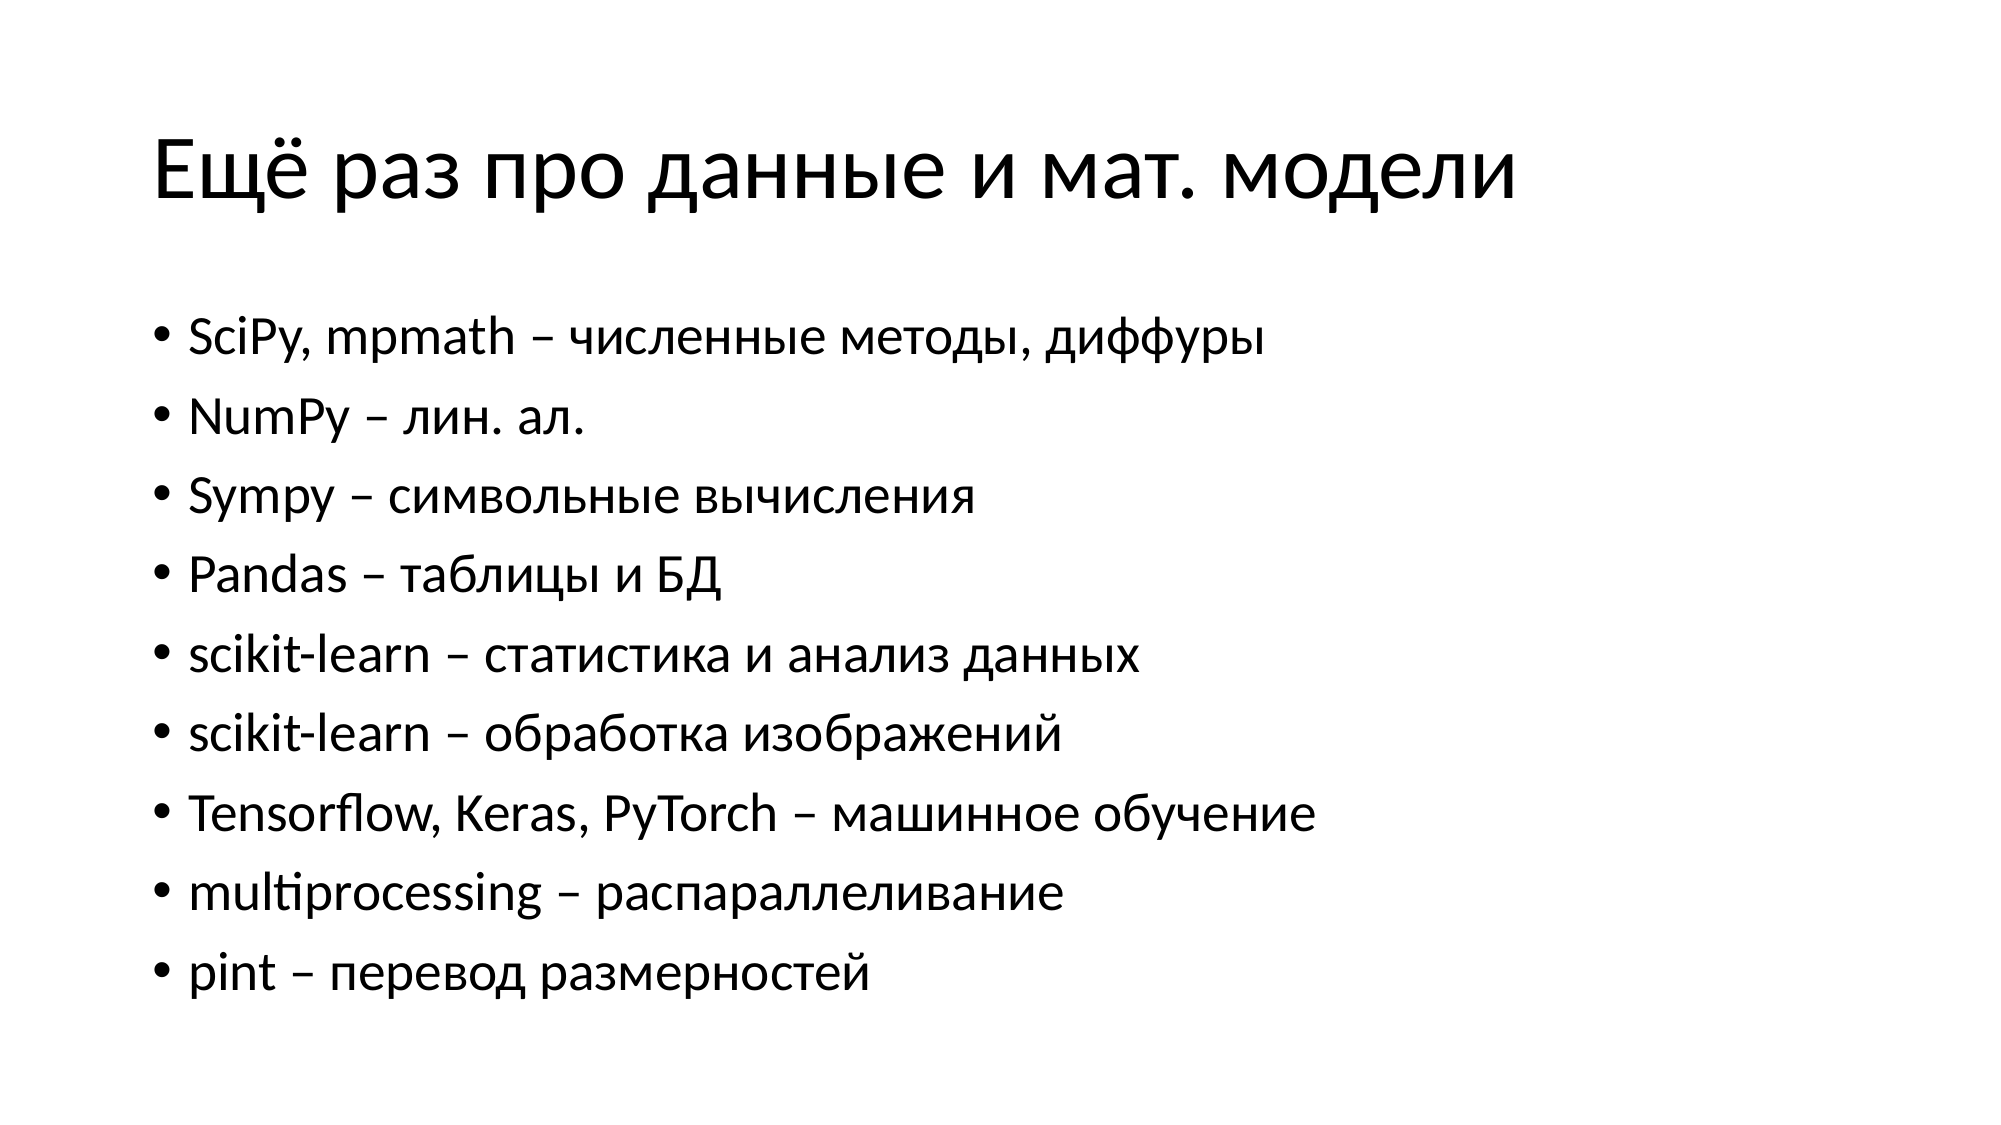

# Ещё раз про данные и мат. модели
SciPy, mpmath – численные методы, диффуры
NumPy – лин. ал.
Sympy – символьные вычисления
Pandas – таблицы и БД
scikit-learn – статистика и анализ данных
scikit-learn – обработка изображений
Tensorflow, Keras, PyTorch – машинное обучение
multiprocessing – распараллеливание
pint – перевод размерностей